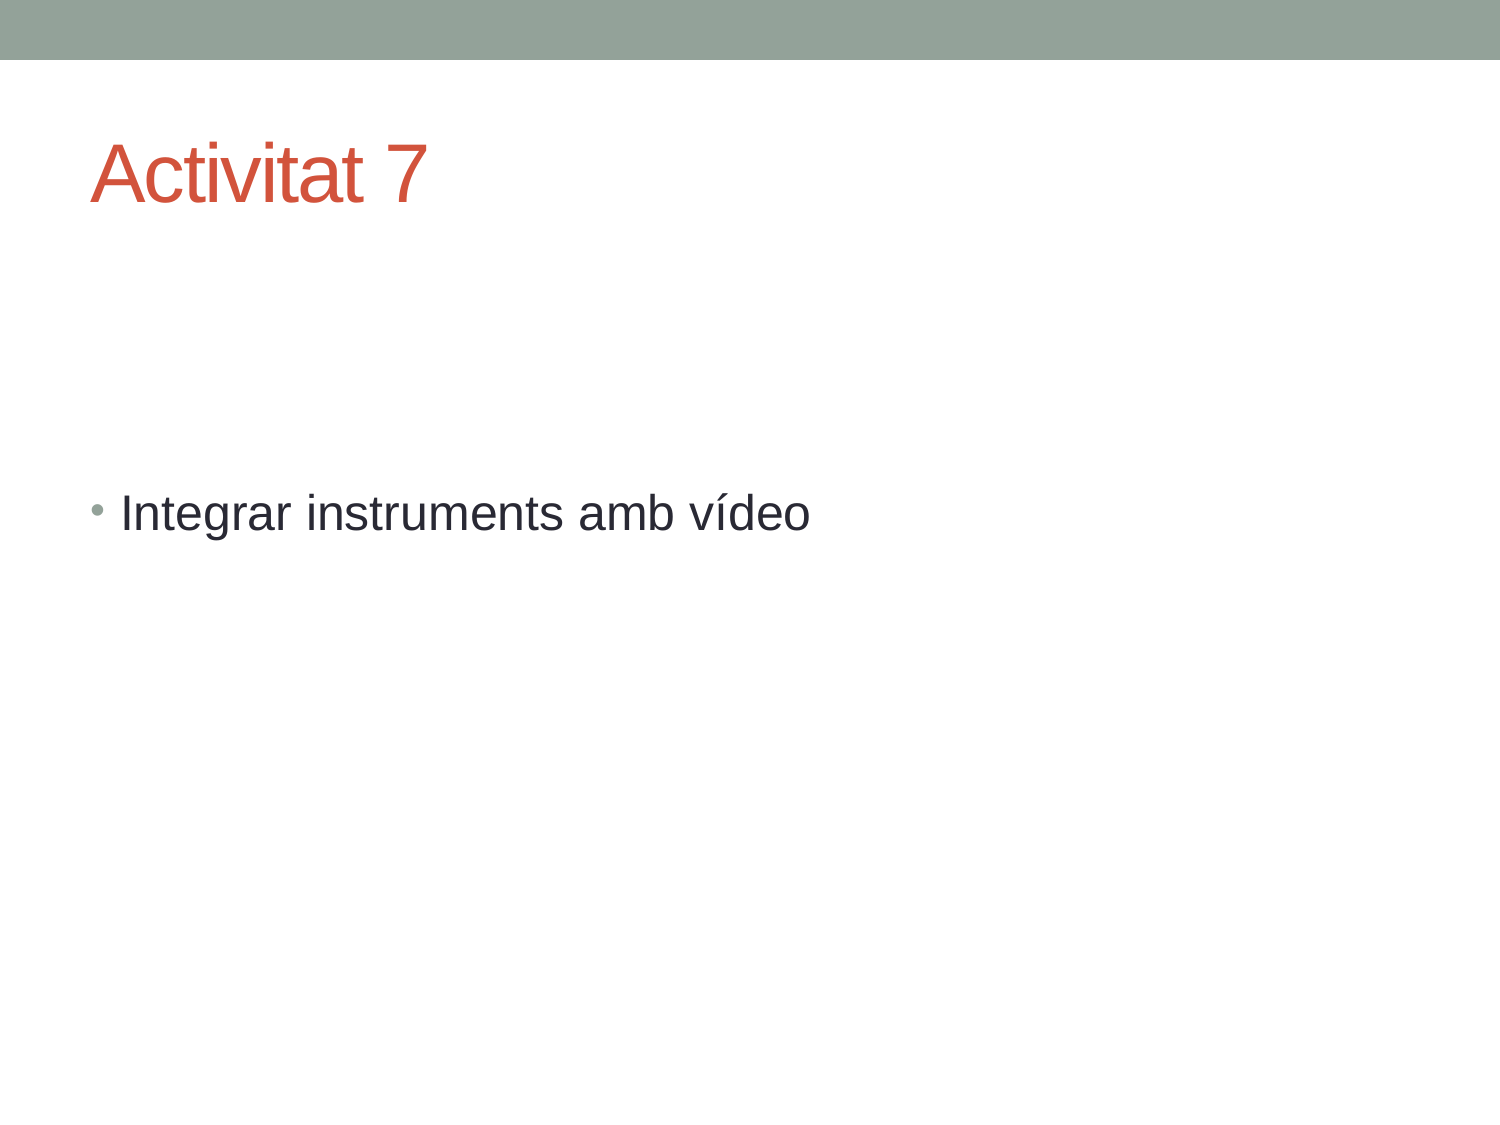

# Activitat 7

Integrar instruments amb vídeo